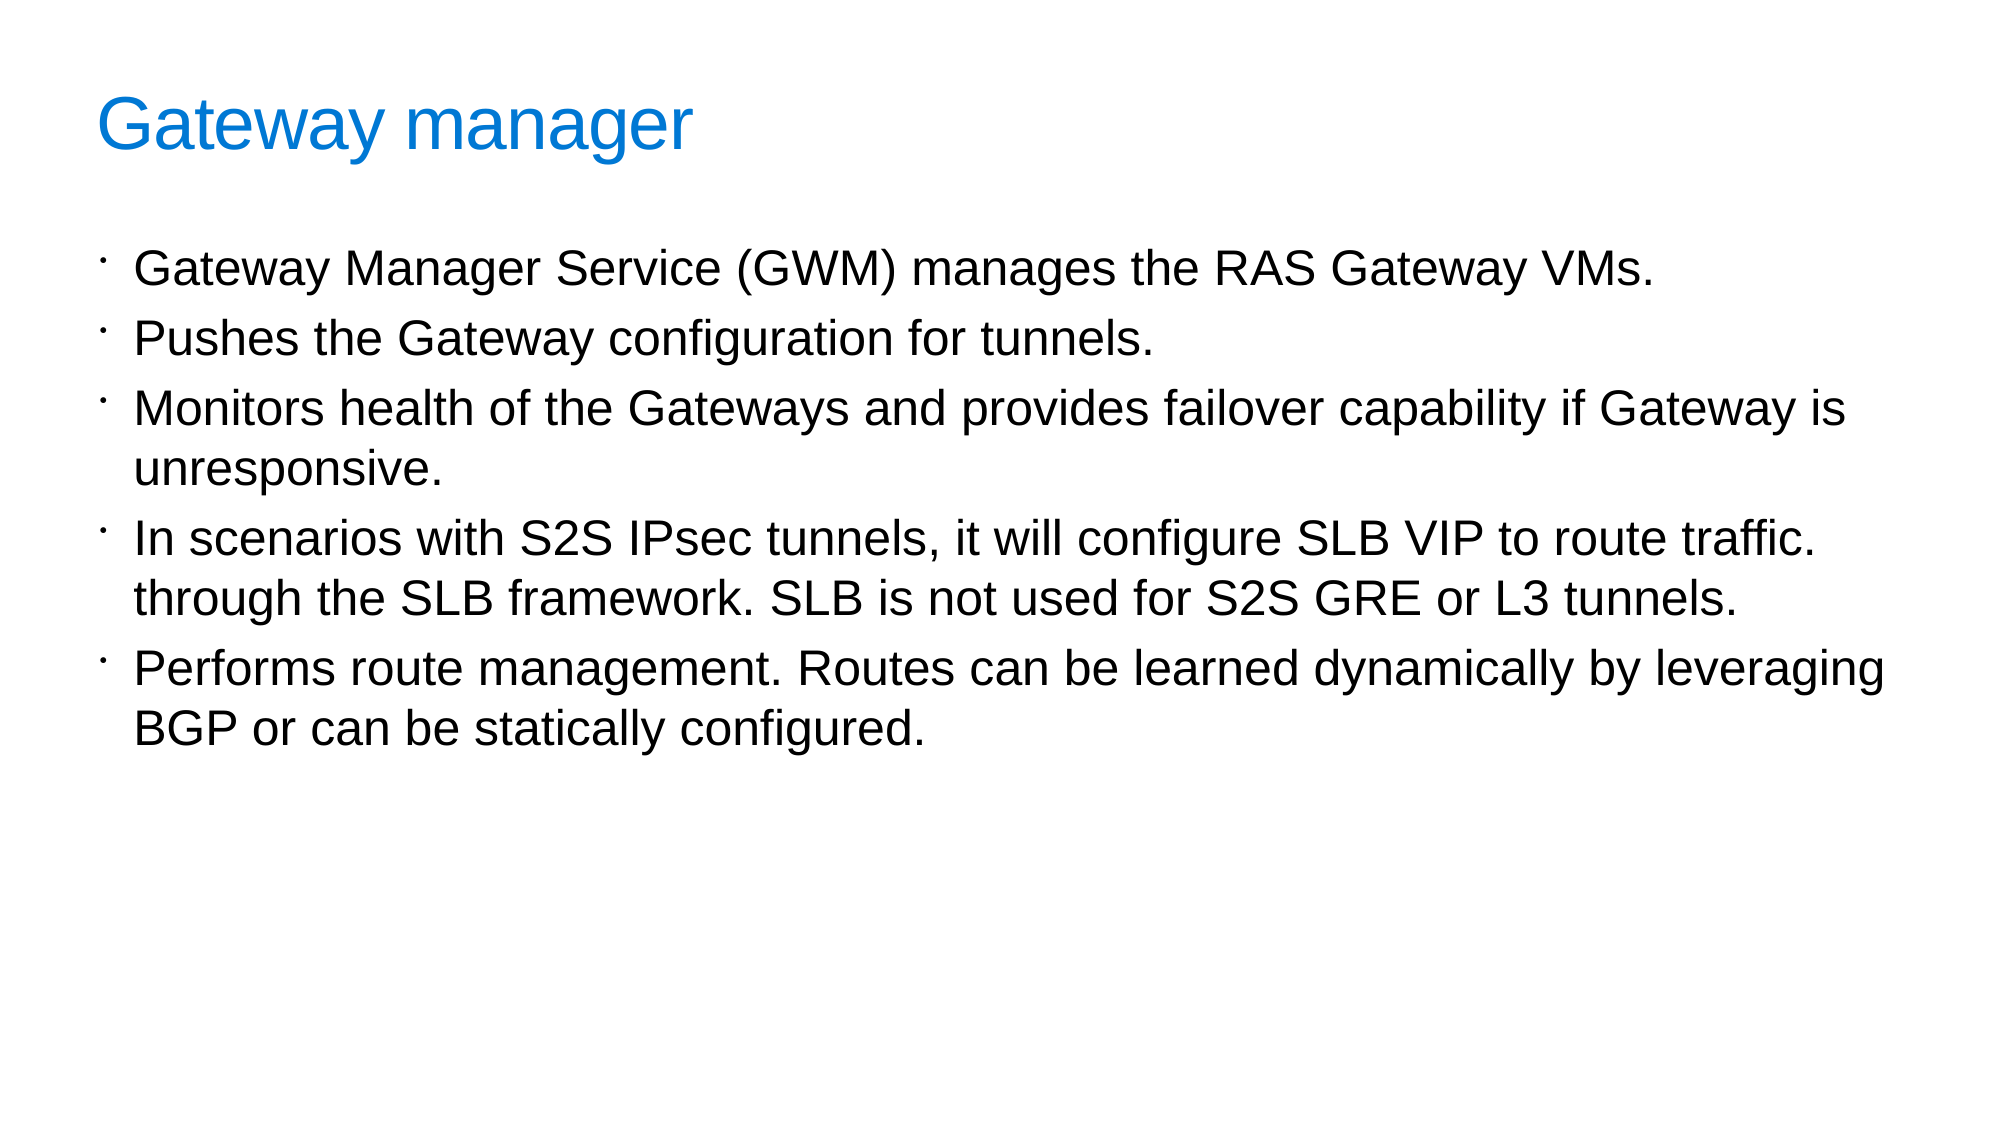

# Gateway manager
Gateway Manager Service (GWM) manages the RAS Gateway VMs.
Pushes the Gateway configuration for tunnels.
Monitors health of the Gateways and provides failover capability if Gateway is unresponsive.
In scenarios with S2S IPsec tunnels, it will configure SLB VIP to route traffic. through the SLB framework. SLB is not used for S2S GRE or L3 tunnels.
Performs route management. Routes can be learned dynamically by leveraging BGP or can be statically configured.